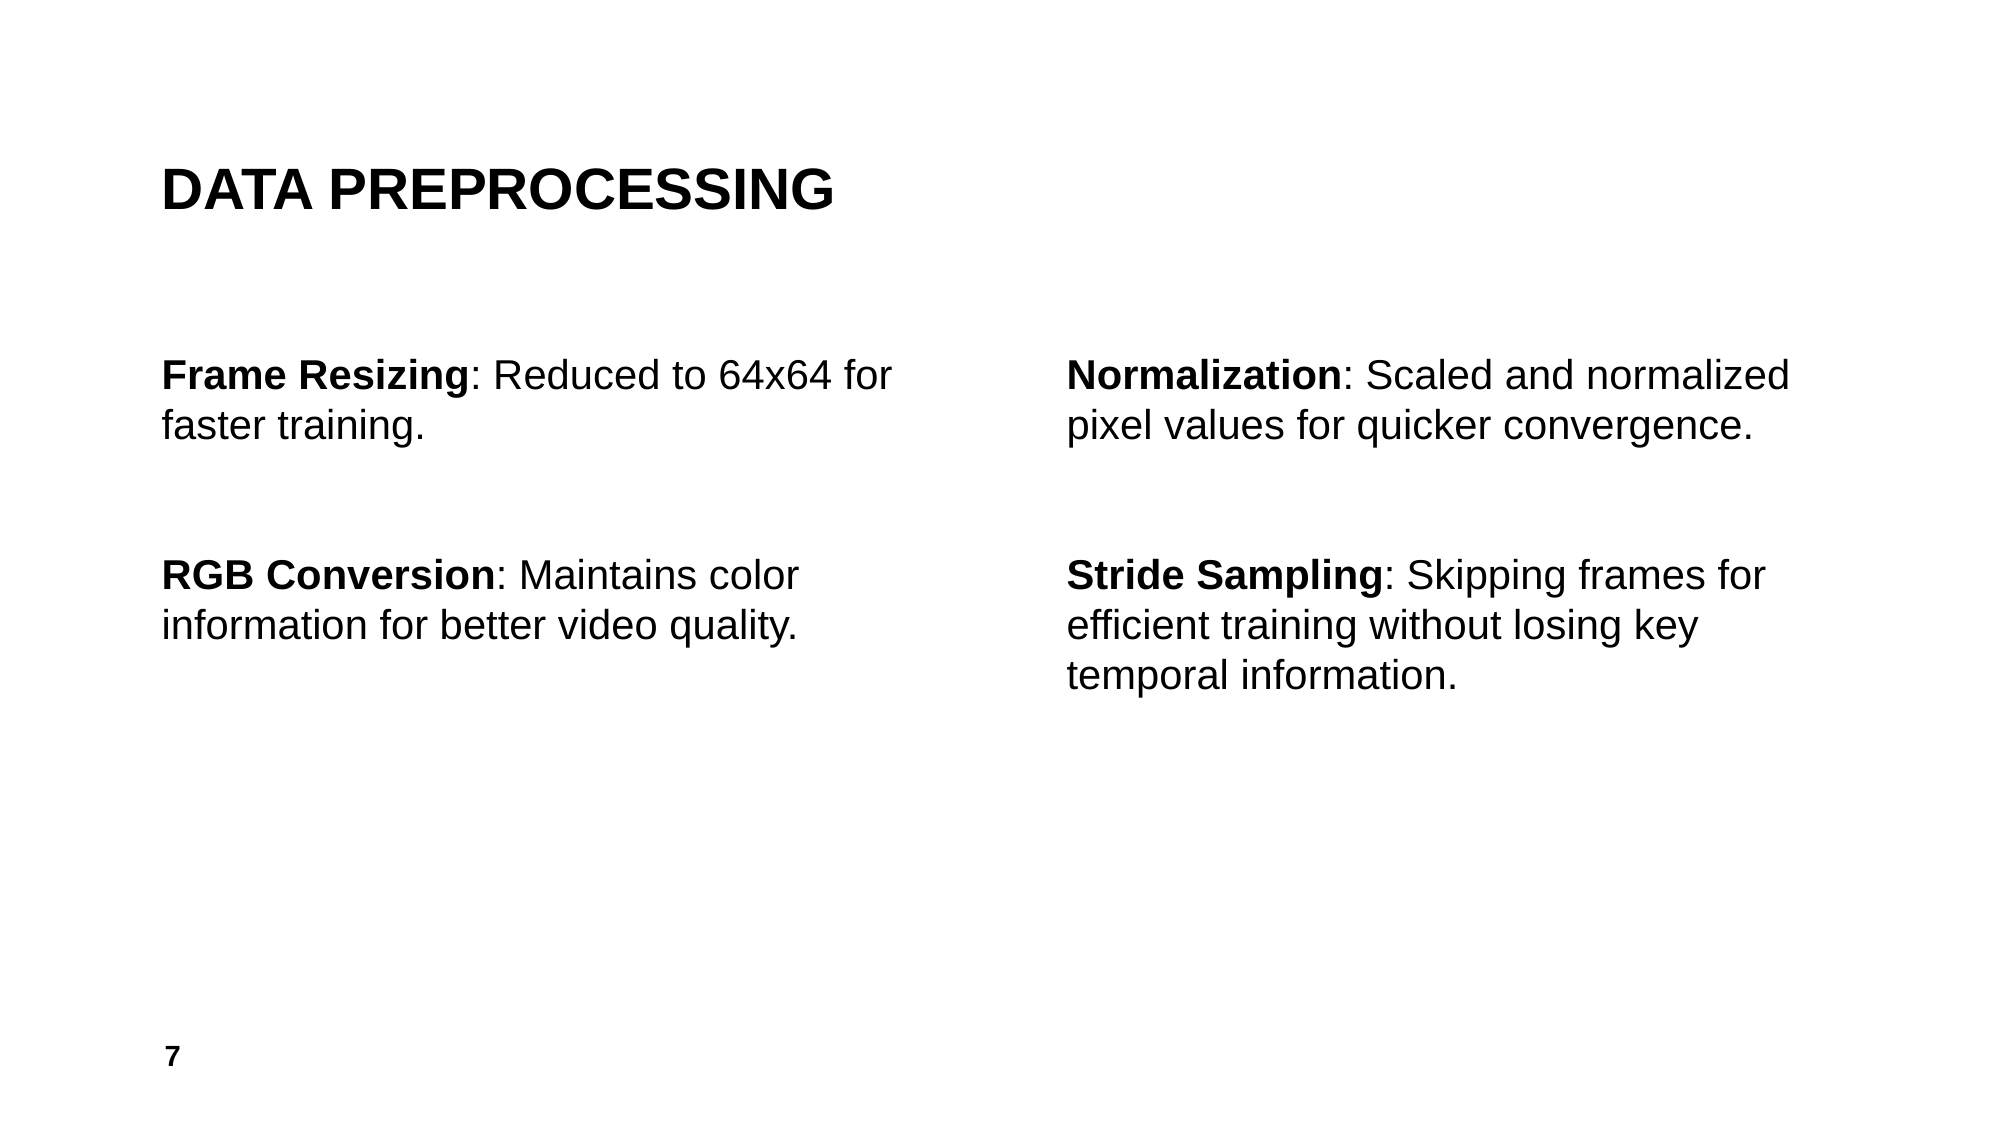

# Data Preprocessing
Frame Resizing: Reduced to 64x64 for faster training.

RGB Conversion: Maintains color information for better video quality.

Normalization: Scaled and normalized pixel values for quicker convergence.

Stride Sampling: Skipping frames for efficient training without losing key temporal information.
7